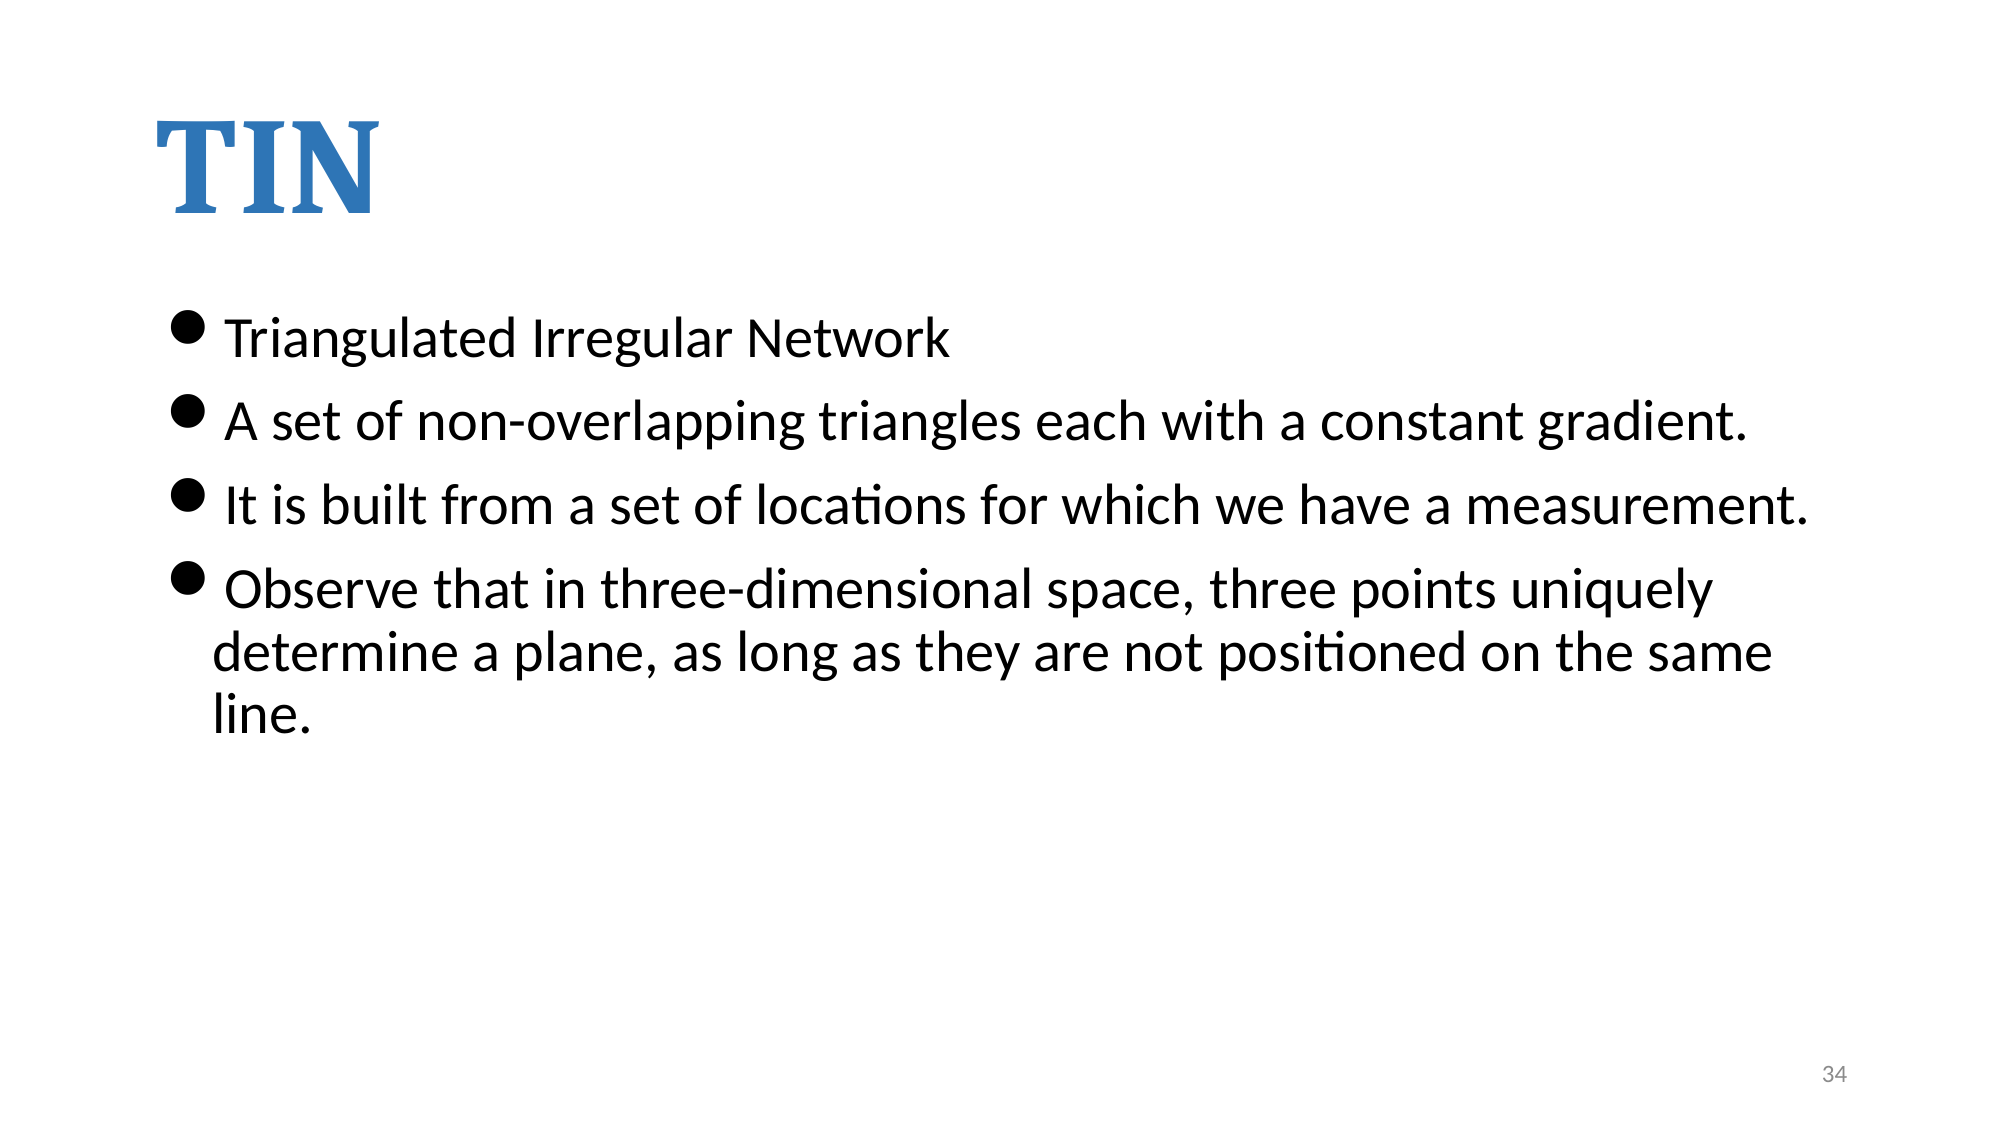

# TIN
Triangulated Irregular Network
A set of non-overlapping triangles each with a constant gradient.
It is built from a set of locations for which we have a measurement.
Observe that in three-dimensional space, three points uniquely determine a plane, as long as they are not positioned on the same line.

34